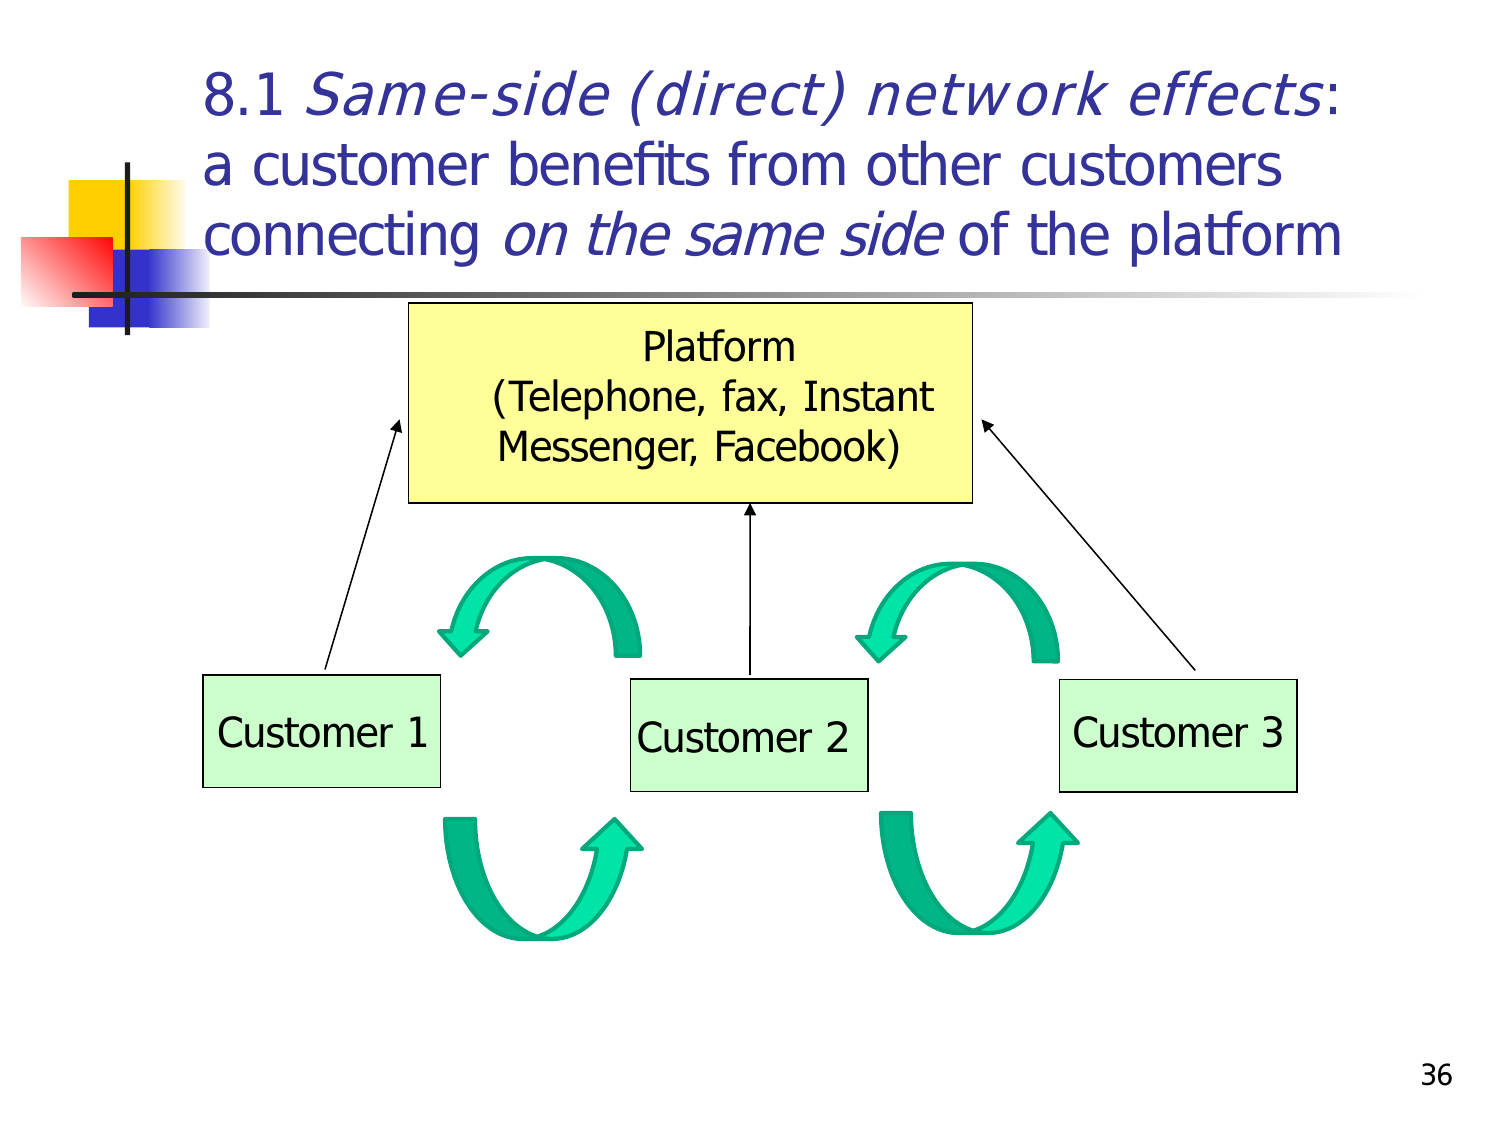

# 8.1 Same-side (direct) network effects: a customer benefits from other customers connecting on the same side of the platform

Platform
(Telephone, fax, Instant
Messenger, Facebook)

Customer 1
Customer 3
Customer 2

36